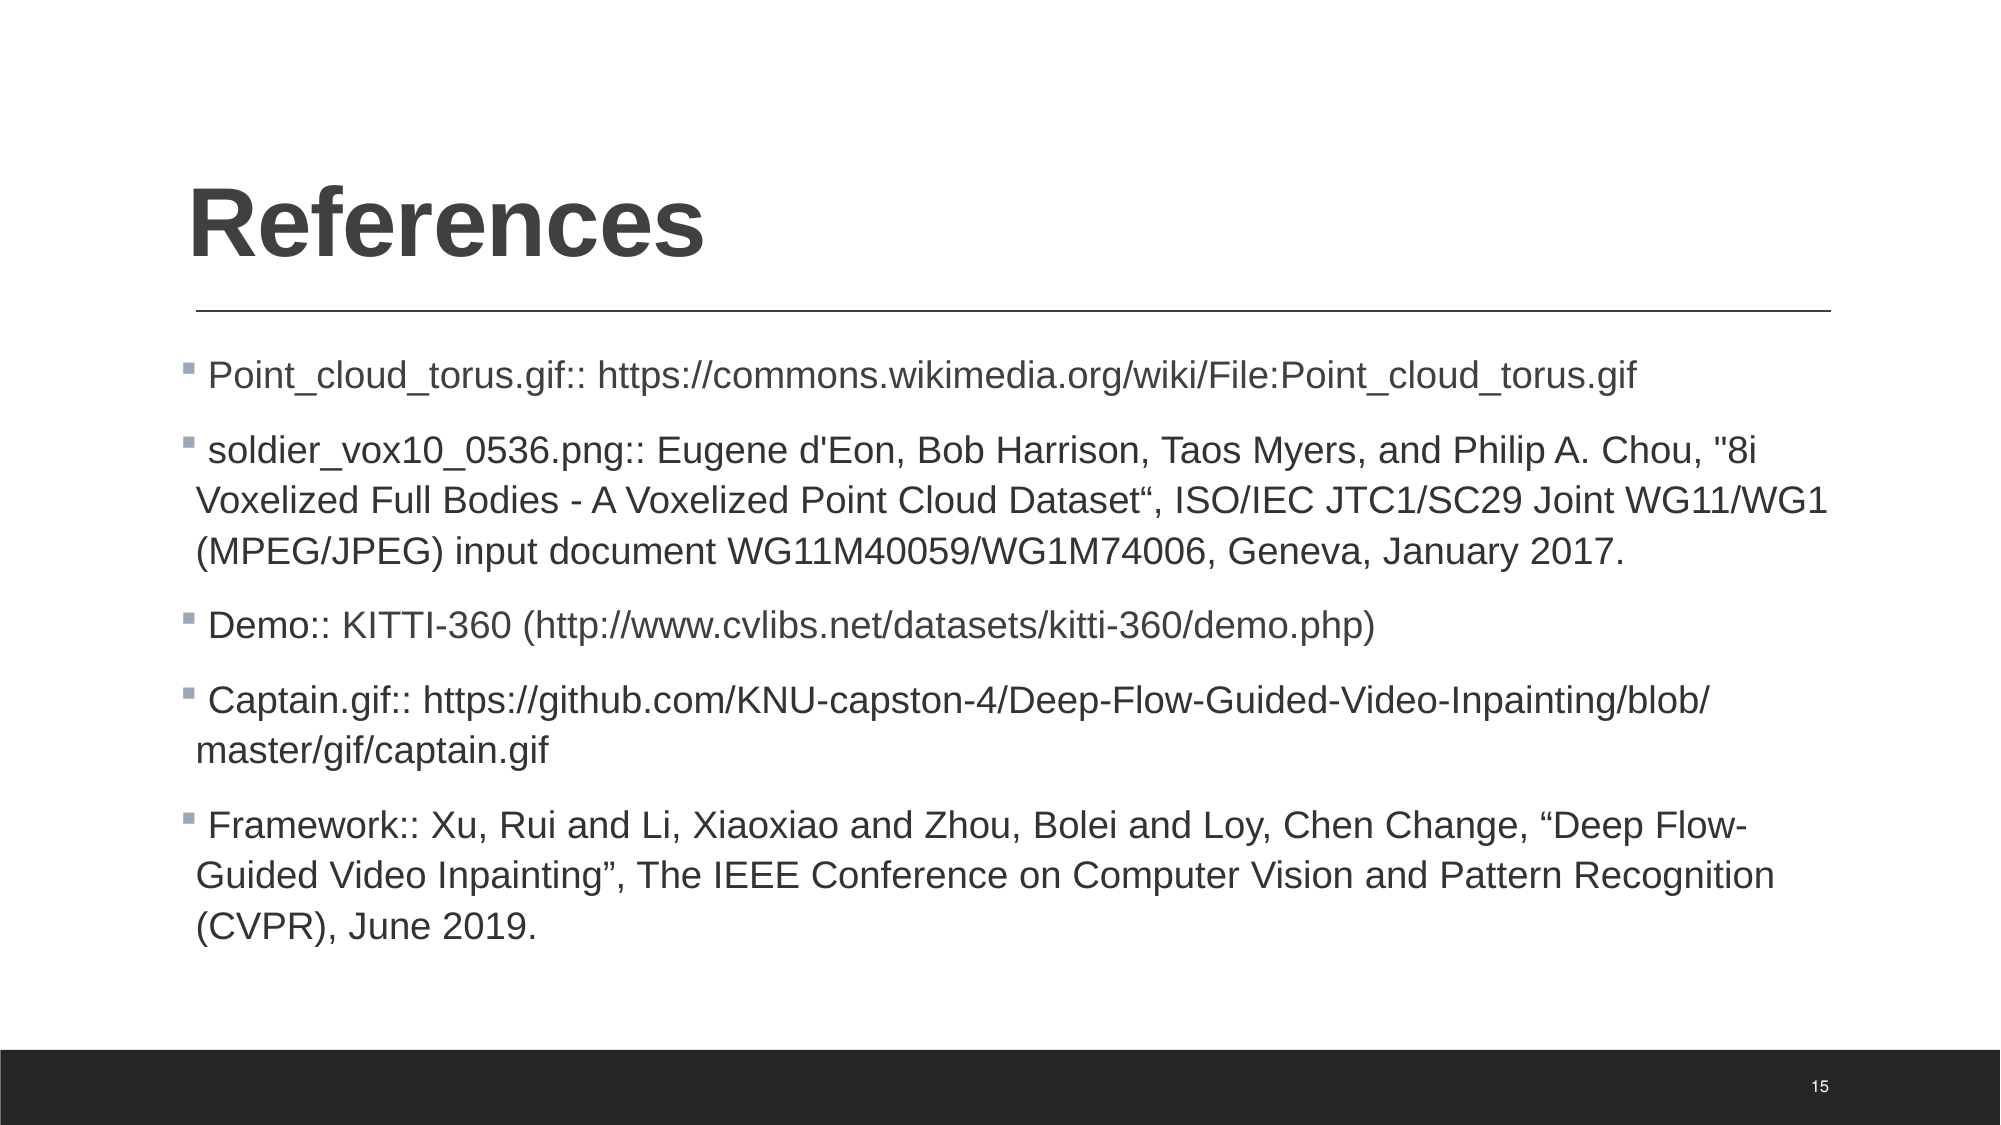

# References
 Point_cloud_torus.gif:: https://commons.wikimedia.org/wiki/File:Point_cloud_torus.gif
 soldier_vox10_0536.png:: Eugene d'Eon, Bob Harrison, Taos Myers, and Philip A. Chou, "8i Voxelized Full Bodies - A Voxelized Point Cloud Dataset“, ISO/IEC JTC1/SC29 Joint WG11/WG1 (MPEG/JPEG) input document WG11M40059/WG1M74006, Geneva, January 2017.
 Demo:: KITTI-360 (http://www.cvlibs.net/datasets/kitti-360/demo.php)
 Captain.gif:: https://github.com/KNU-capston-4/Deep-Flow-Guided-Video-Inpainting/blob/master/gif/captain.gif
 Framework:: Xu, Rui and Li, Xiaoxiao and Zhou, Bolei and Loy, Chen Change, “Deep Flow-Guided Video Inpainting”, The IEEE Conference on Computer Vision and Pattern Recognition (CVPR), June 2019.
15